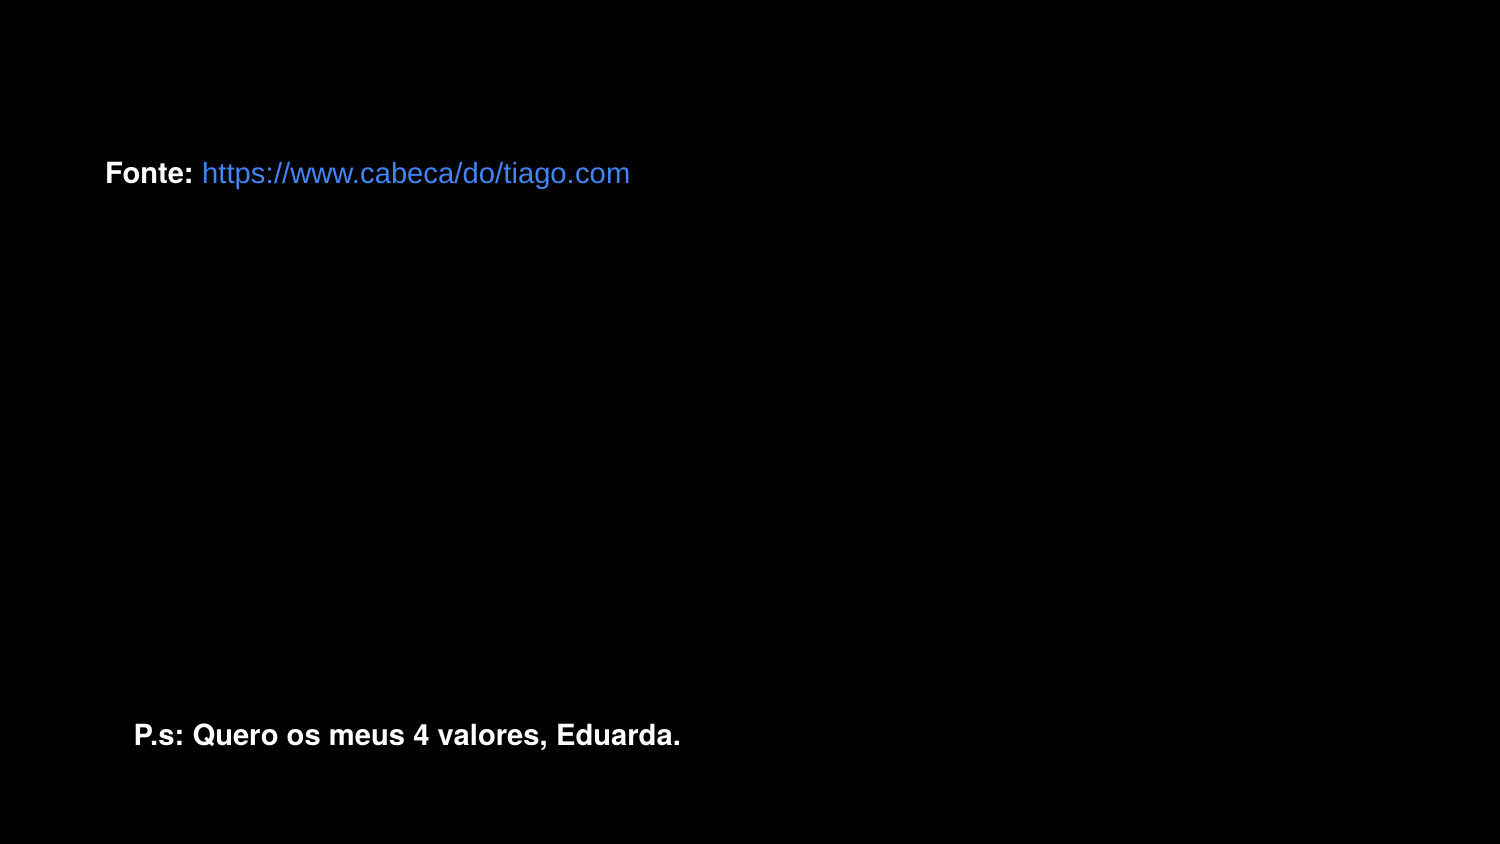

Fonte: https://www.cabeca/do/tiago.com
P.s: Quero os meus 4 valores, Eduarda.